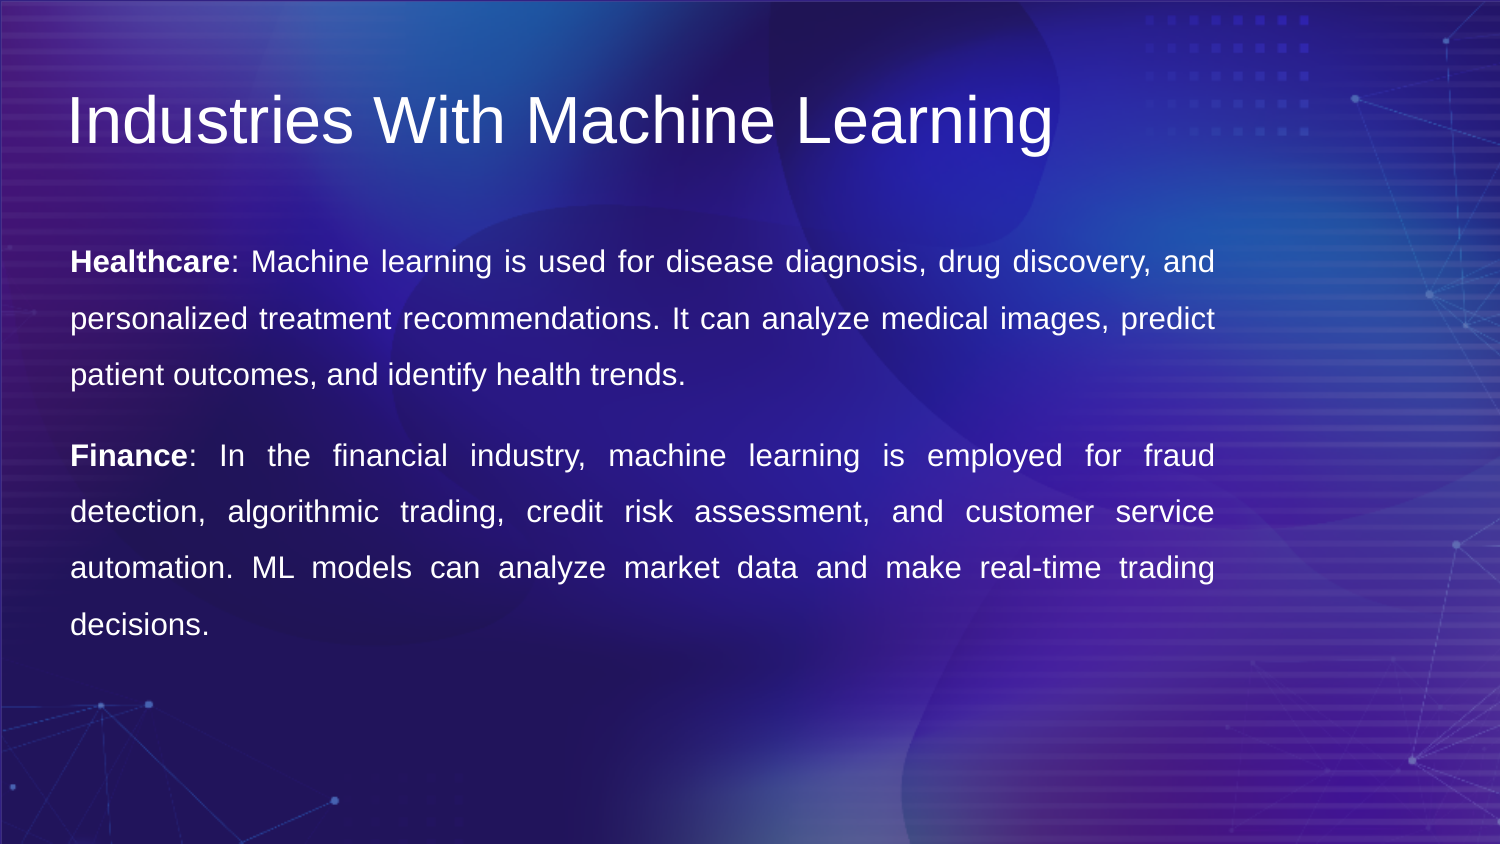

Industries With Machine Learning
Healthcare: Machine learning is used for disease diagnosis, drug discovery, and personalized treatment recommendations. It can analyze medical images, predict patient outcomes, and identify health trends.
Finance: In the financial industry, machine learning is employed for fraud detection, algorithmic trading, credit risk assessment, and customer service automation. ML models can analyze market data and make real-time trading decisions.